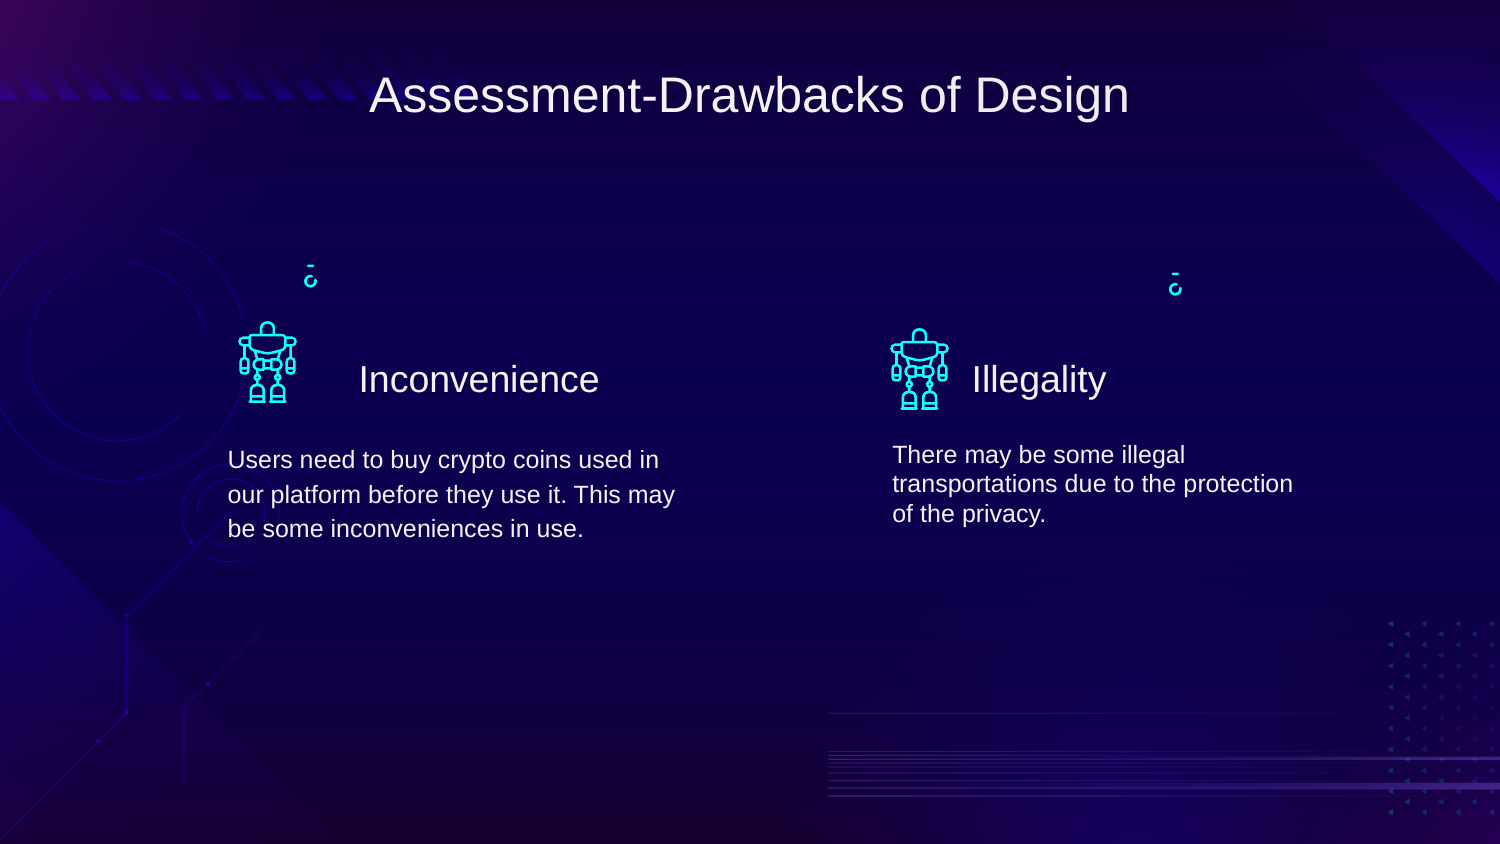

# Assessment-Drawbacks of Design

Illegality
Inconvenience
Users need to buy crypto coins used in our platform before they use it. This may be some inconveniences in use.

There may be some illegal transportations due to the protection of the privacy.